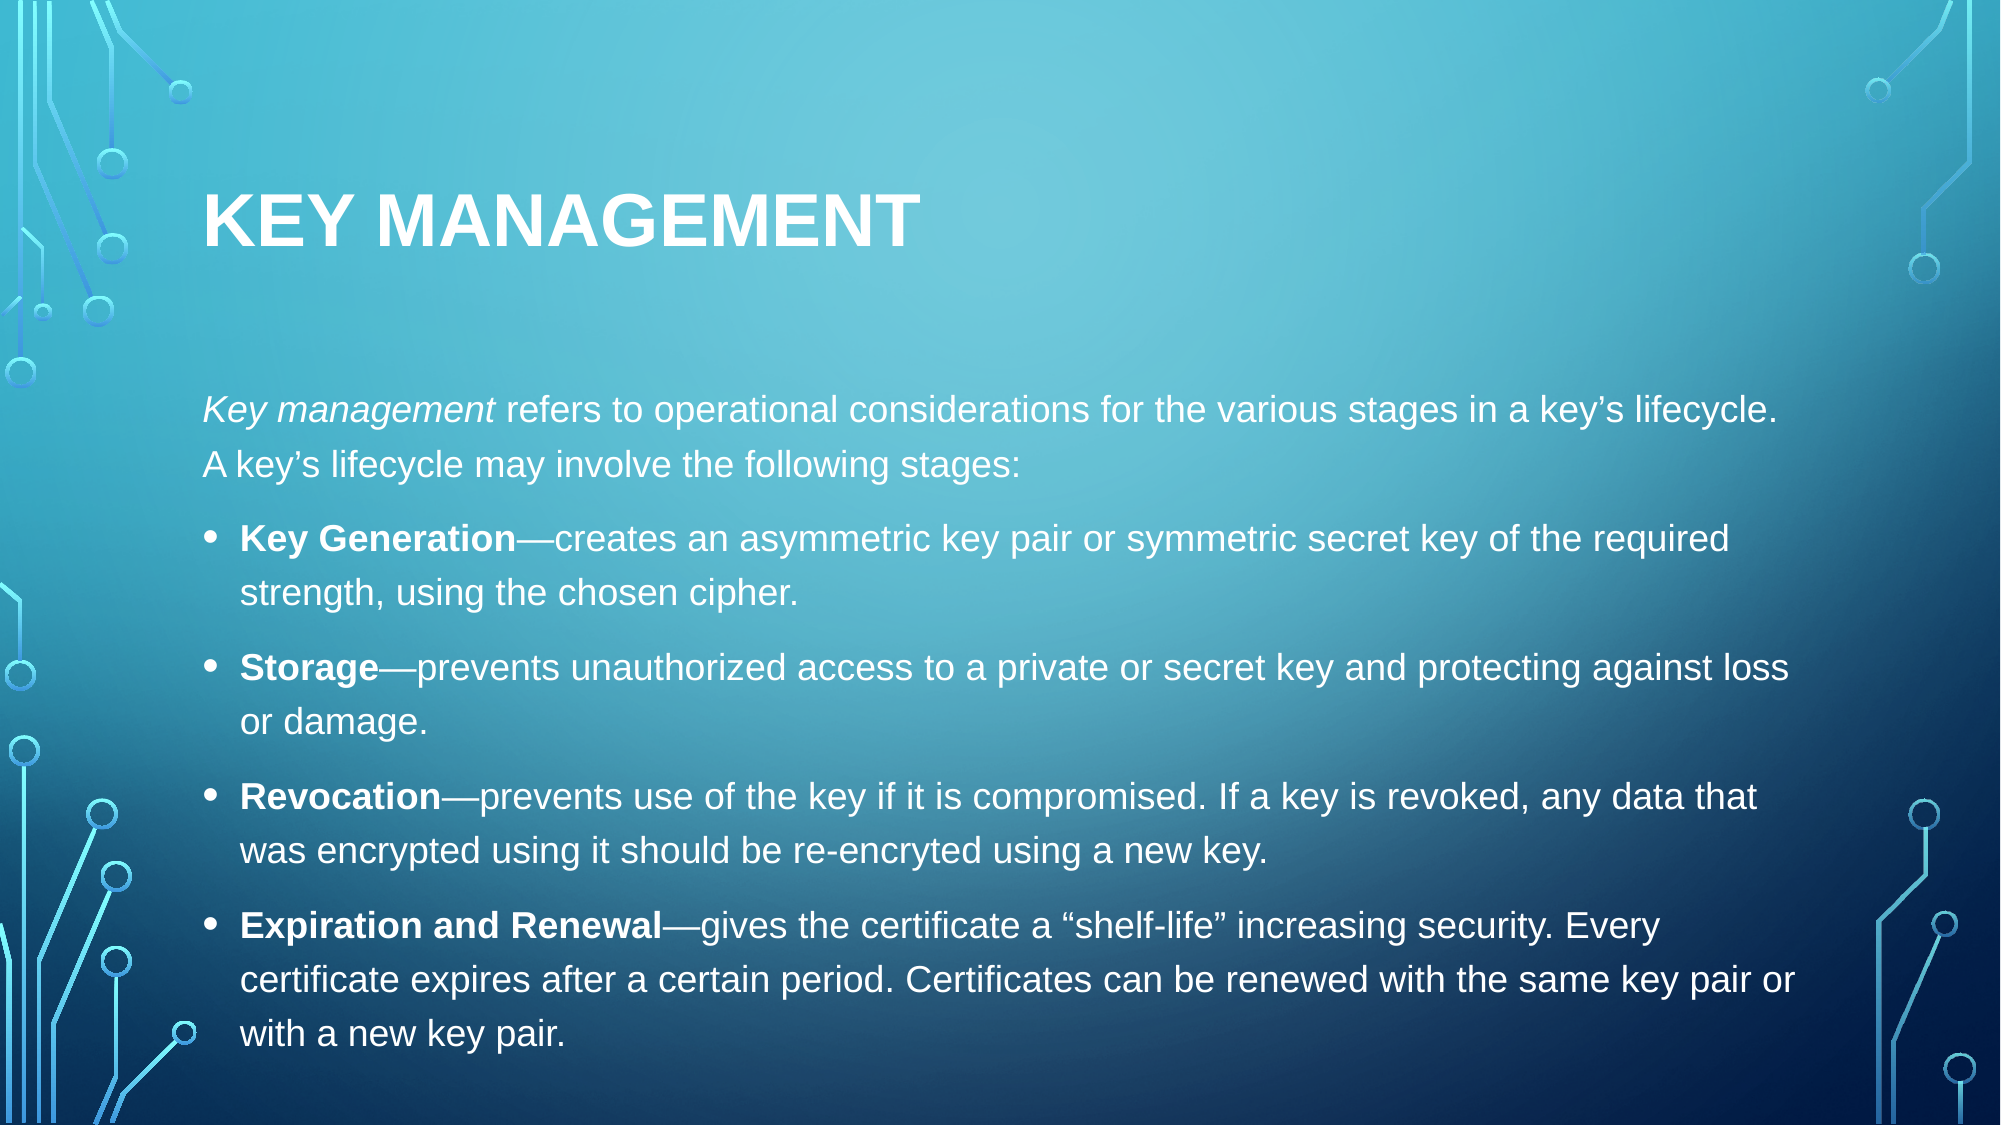

# Key Management
Key management refers to operational considerations for the various stages in a key’s lifecycle. A key’s lifecycle may involve the following stages:
Key Generation—creates an asymmetric key pair or symmetric secret key of the required strength, using the chosen cipher.
Storage—prevents unauthorized access to a private or secret key and protecting against loss or damage.
Revocation—prevents use of the key if it is compromised. If a key is revoked, any data that was encrypted using it should be re-encryted using a new key.
Expiration and Renewal—gives the certificate a “shelf-life” increasing security. Every certificate expires after a certain period. Certificates can be renewed with the same key pair or with a new key pair.